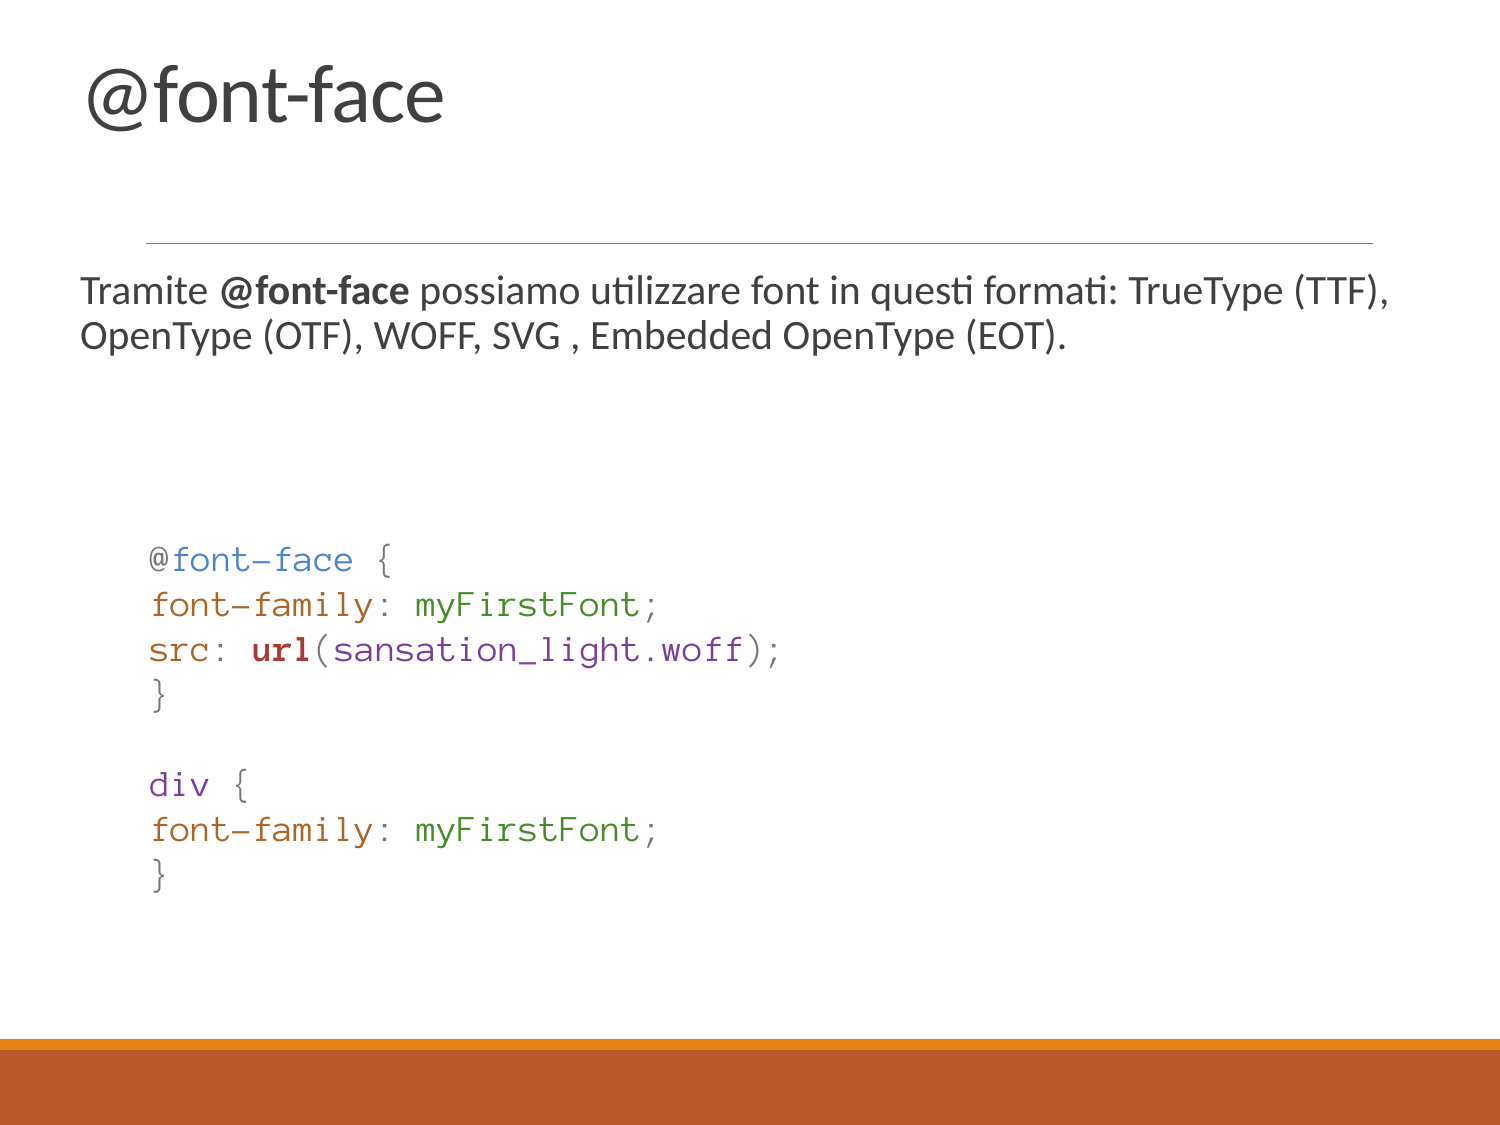

# @font-face
Tramite @font-face possiamo utilizzare font in questi formati: TrueType (TTF), OpenType (OTF), WOFF, SVG , Embedded OpenType (EOT).

@font-face {
font-family: myFirstFont;
src: url(sansation_light.woff);
}
div {
font-family: myFirstFont;
}